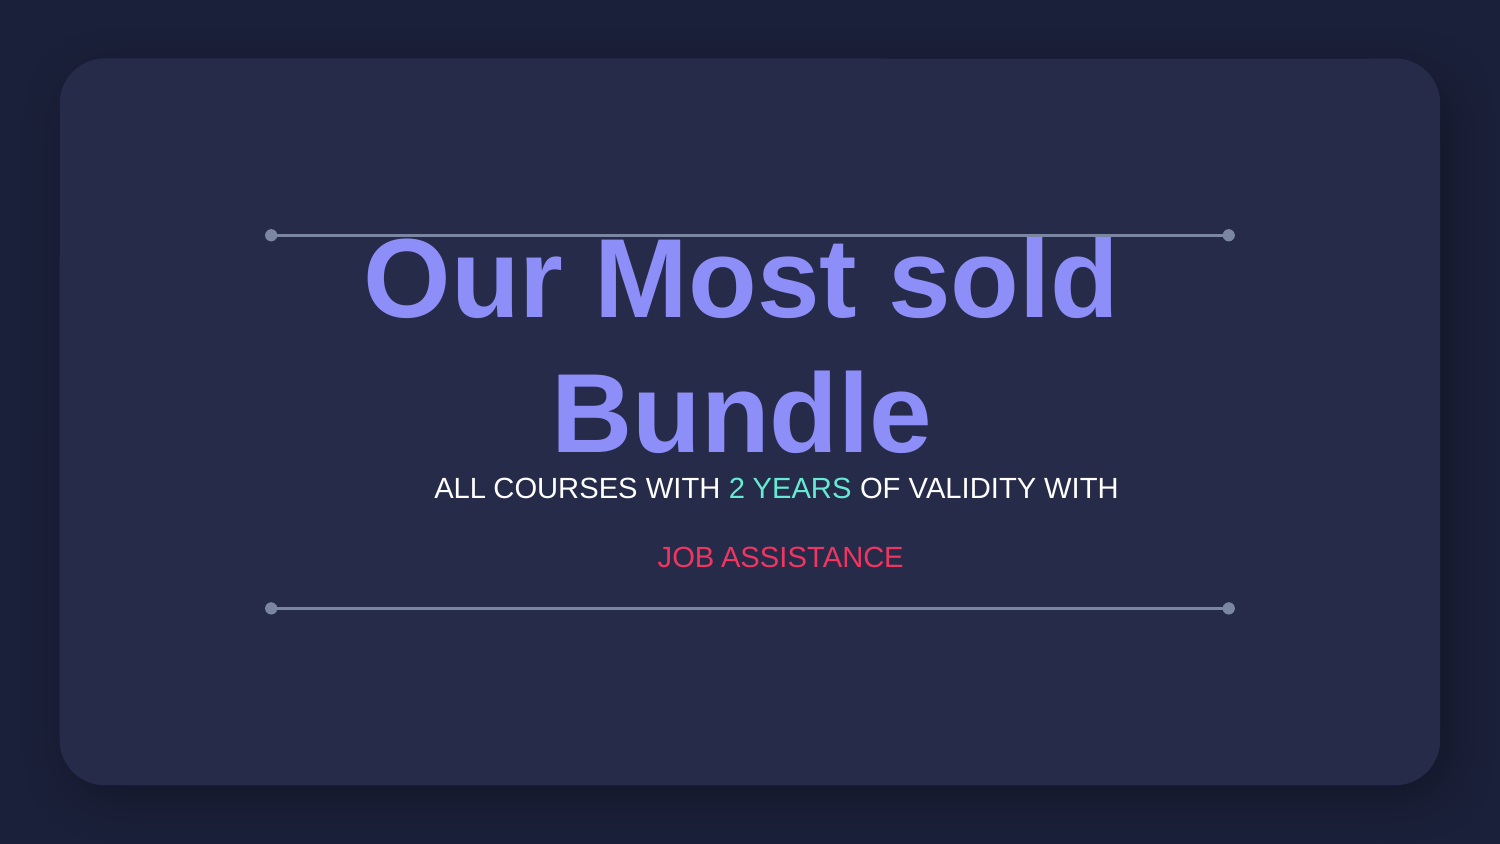

# Our Most sold Bundle
ALL COURSES WITH 2 YEARS OF VALIDITY WITH
JOB ASSISTANCE